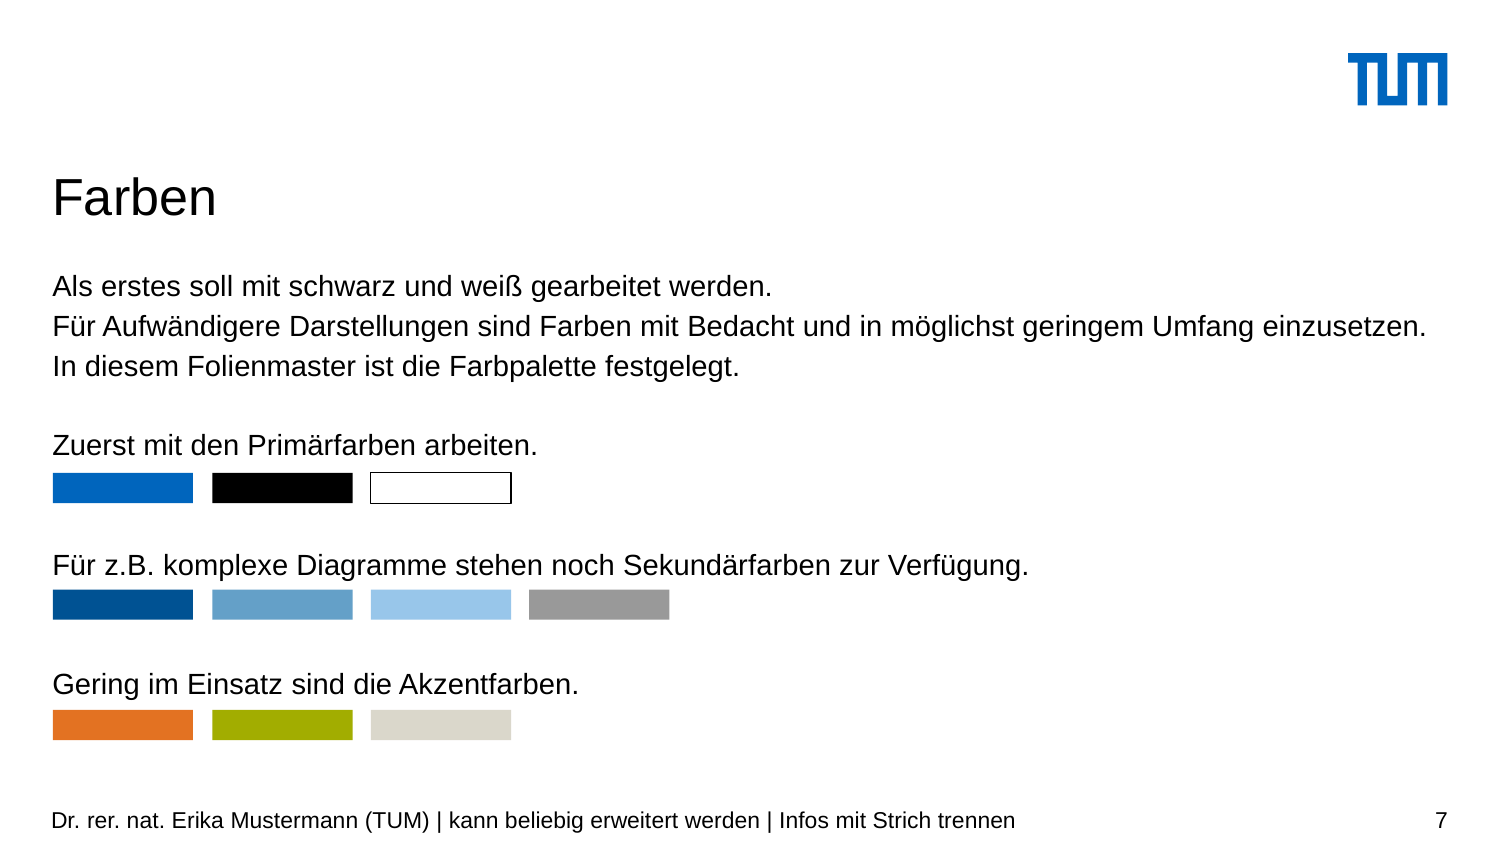

# Farben
Als erstes soll mit schwarz und weiß gearbeitet werden.
Für Aufwändigere Darstellungen sind Farben mit Bedacht und in möglichst geringem Umfang einzusetzen.
In diesem Folienmaster ist die Farbpalette festgelegt.

Zuerst mit den Primärfarben arbeiten.

Für z.B. komplexe Diagramme stehen noch Sekundärfarben zur Verfügung.

Gering im Einsatz sind die Akzentfarben.

Dr. rer. nat. Erika Mustermann (TUM) | kann beliebig erweitert werden | Infos mit Strich trennen
7